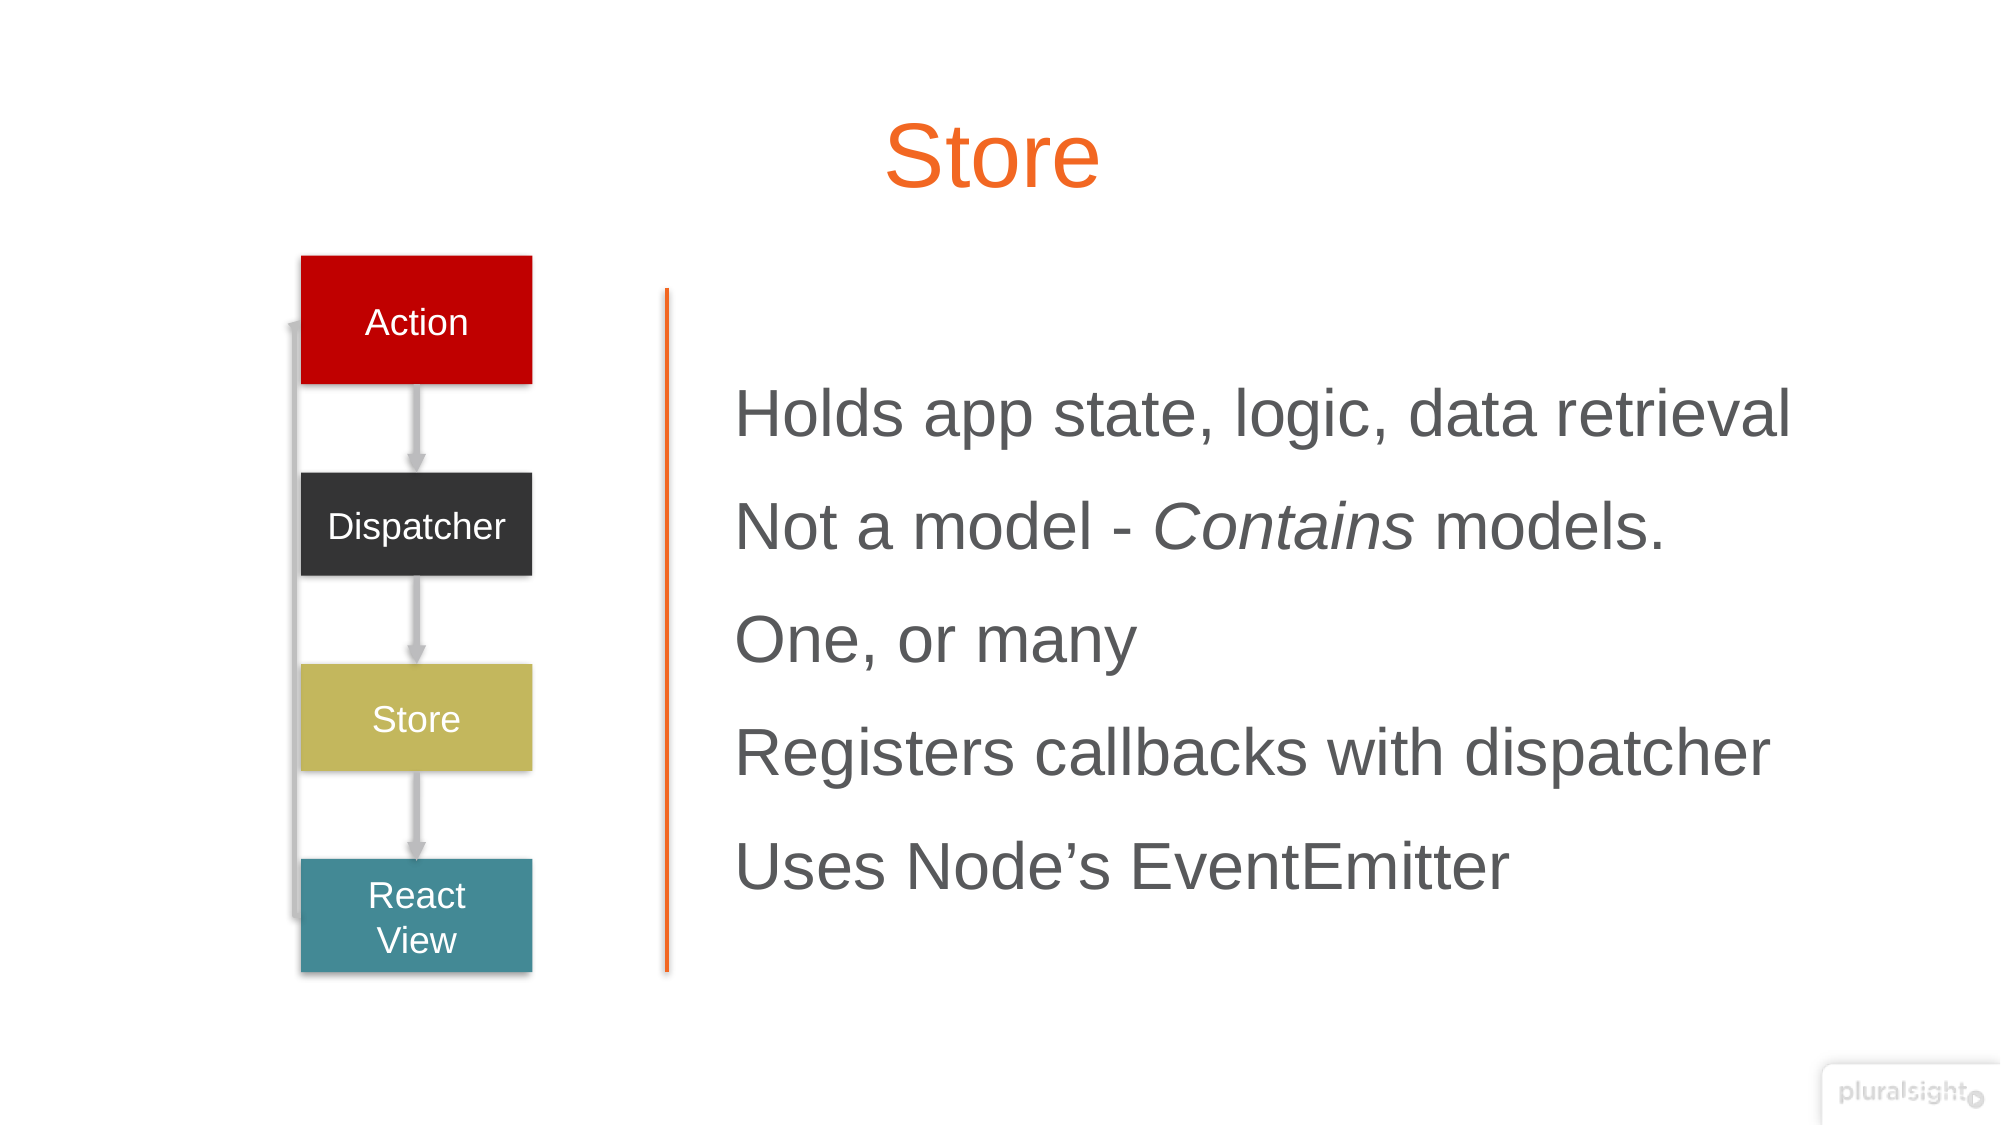

# Store
Action
Dispatcher
Store
React
View
Holds app state, logic, data retrieval
Not a model - Contains models.
One, or many
Registers callbacks with dispatcher
Uses Node’s EventEmitter